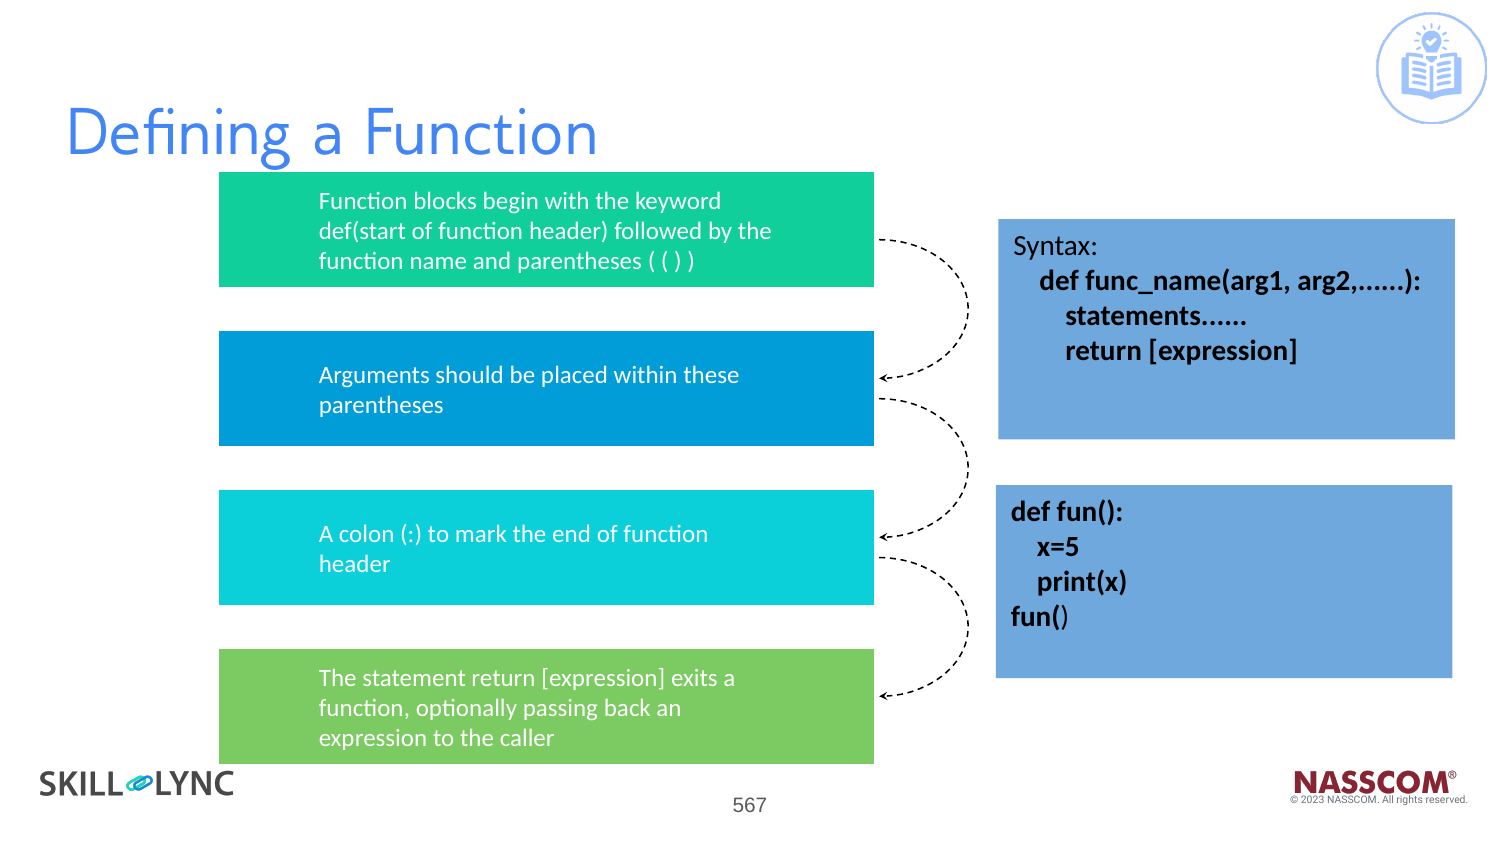

# Defining a Function
Function blocks begin with the keyword def(start of function header) followed by the function name and parentheses ( ( ) )
Syntax:
    def func_name(arg1, arg2,......):
        statements......
        return [expression]

Arguments should be placed within these parentheses

def fun():
    x=5
    print(x)
fun()

A colon (:) to mark the end of function header

The statement return [expression] exits a function, optionally passing back an expression to the caller
567